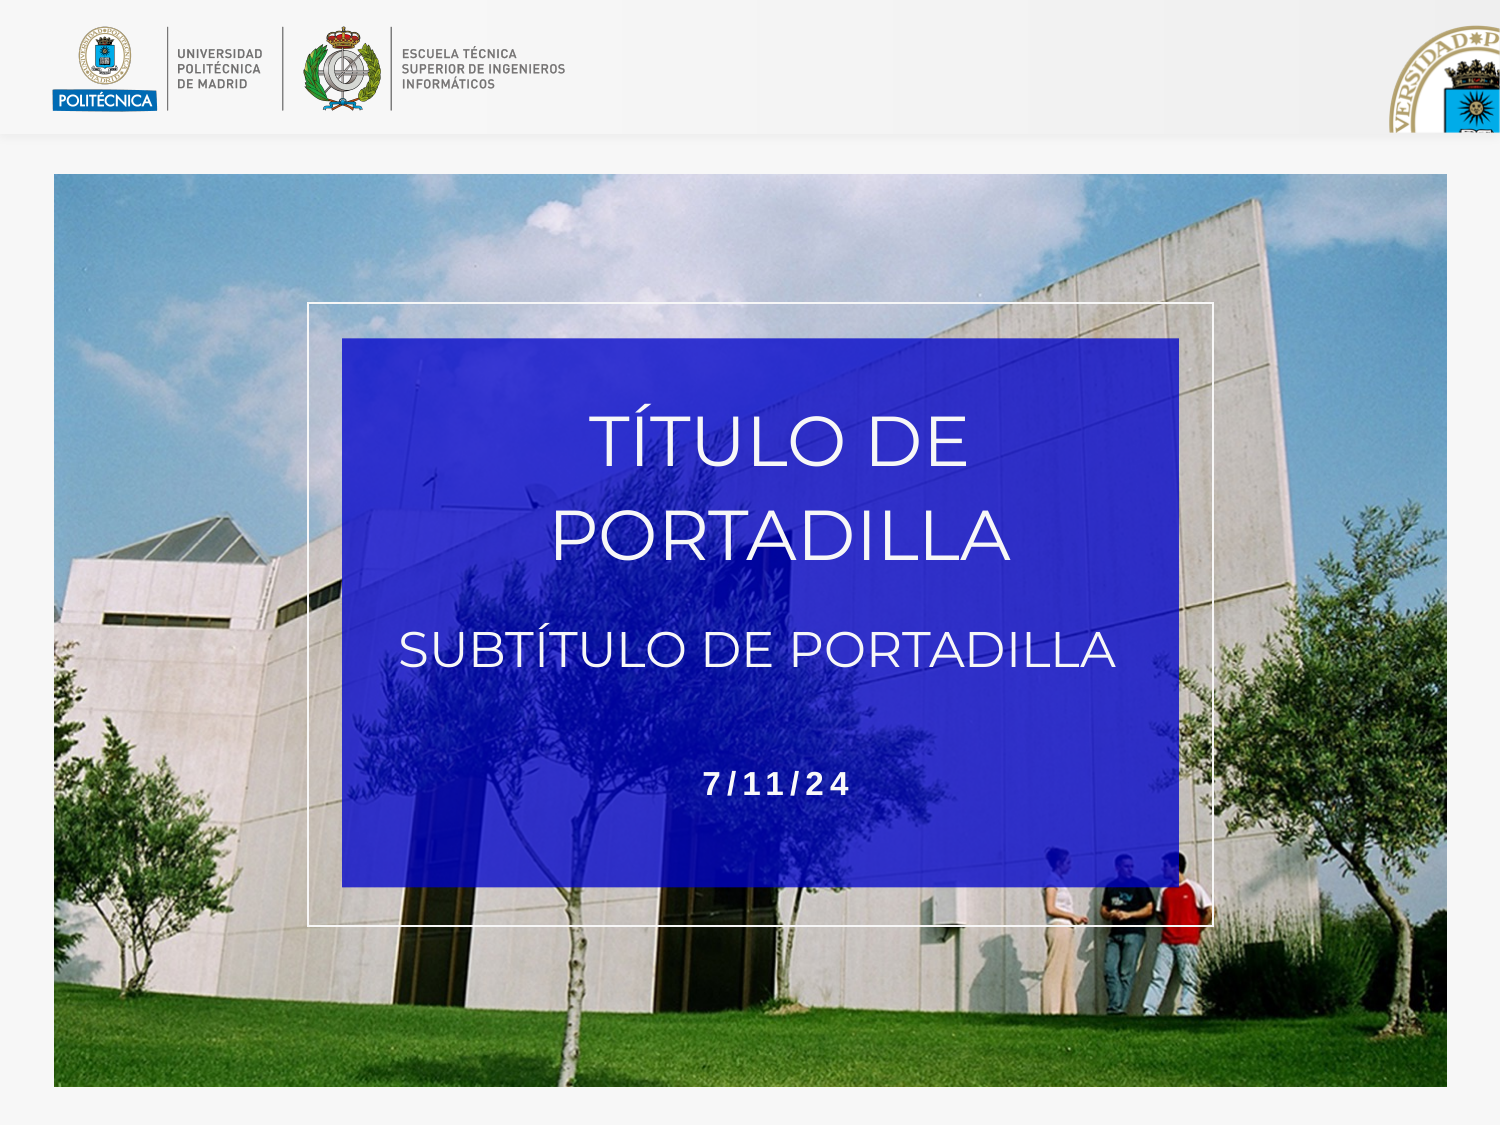

TÍTULO DE PORTADILLA
SUBTÍTULO DE PORTADILLA
7/11/24